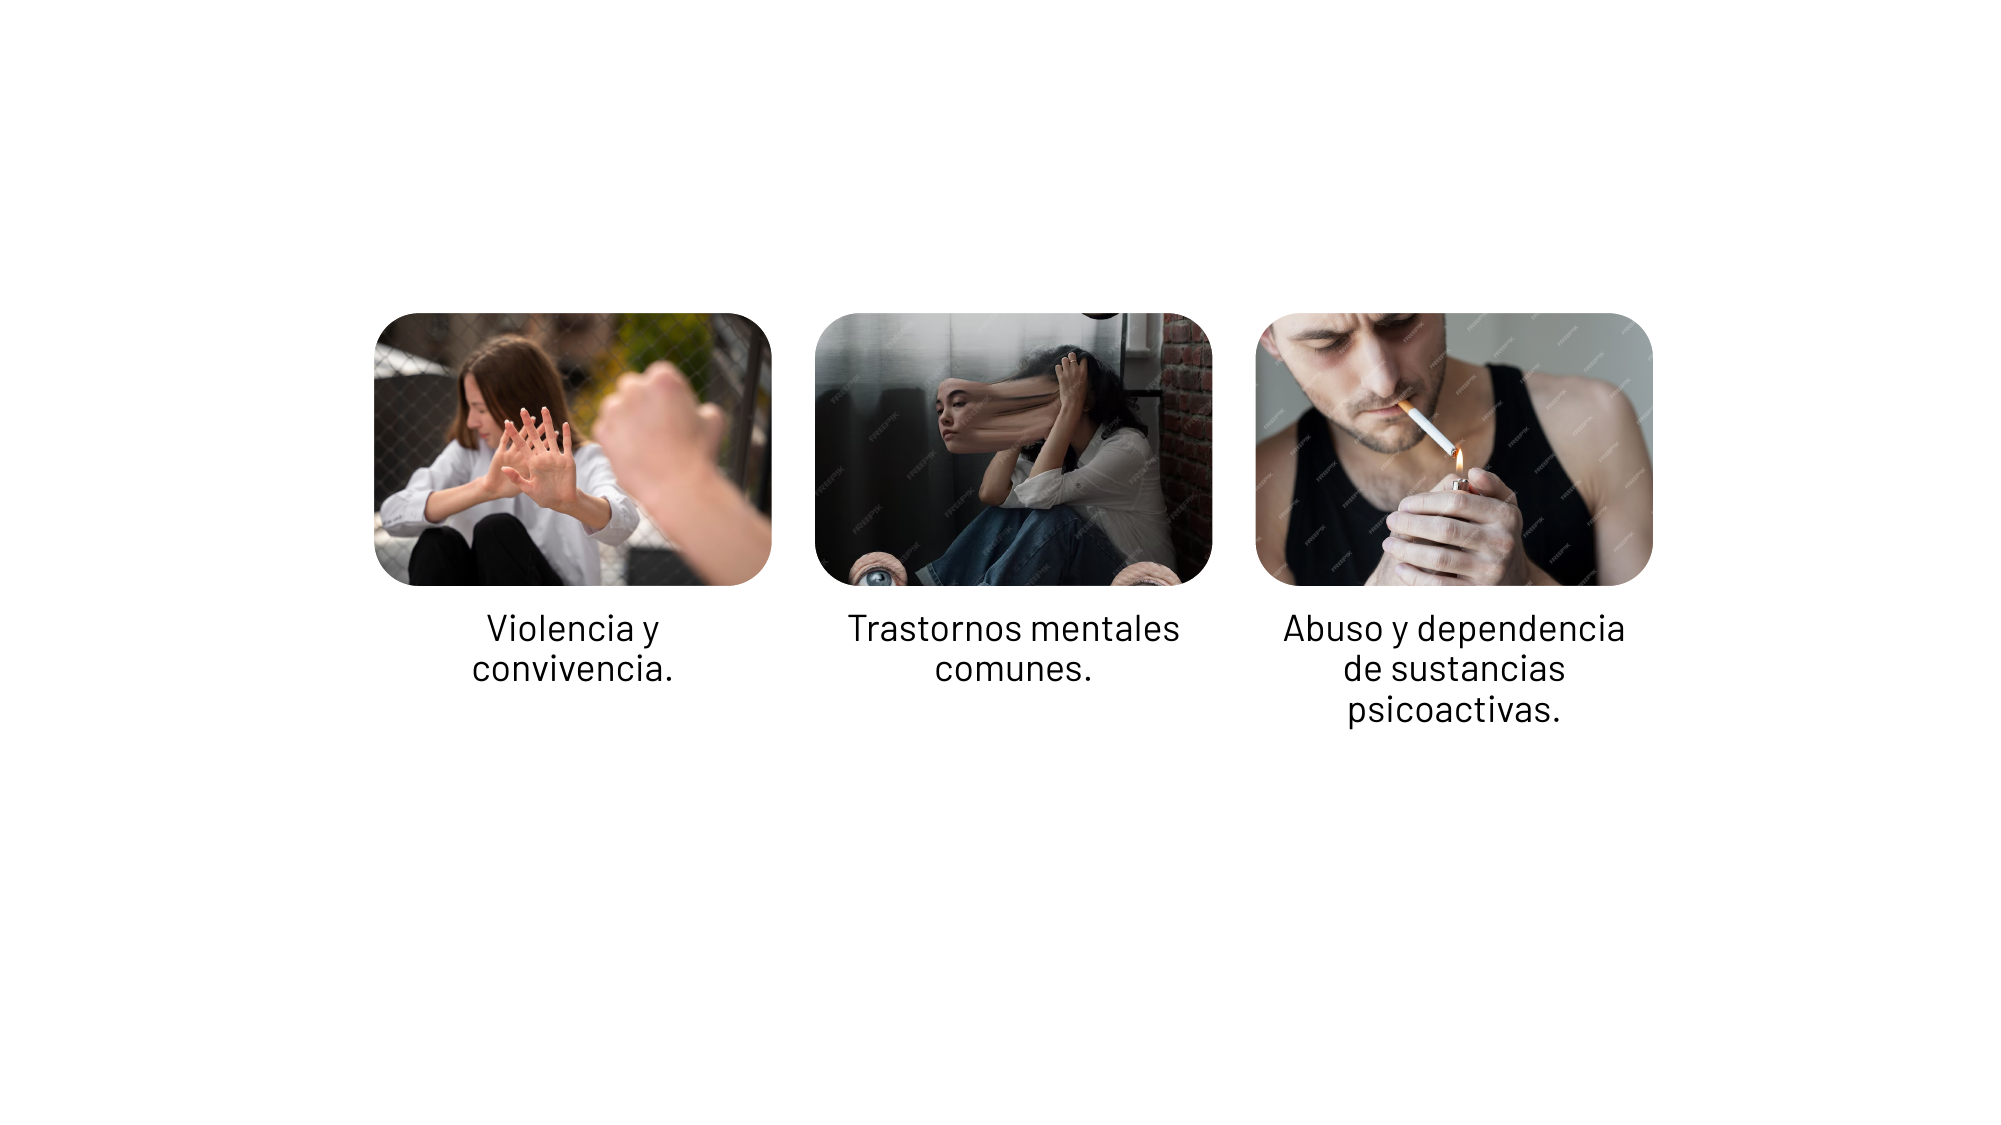

Violencia y convivencia.
Trastornos mentales comunes.
Abuso y dependencia de sustancias psicoactivas.